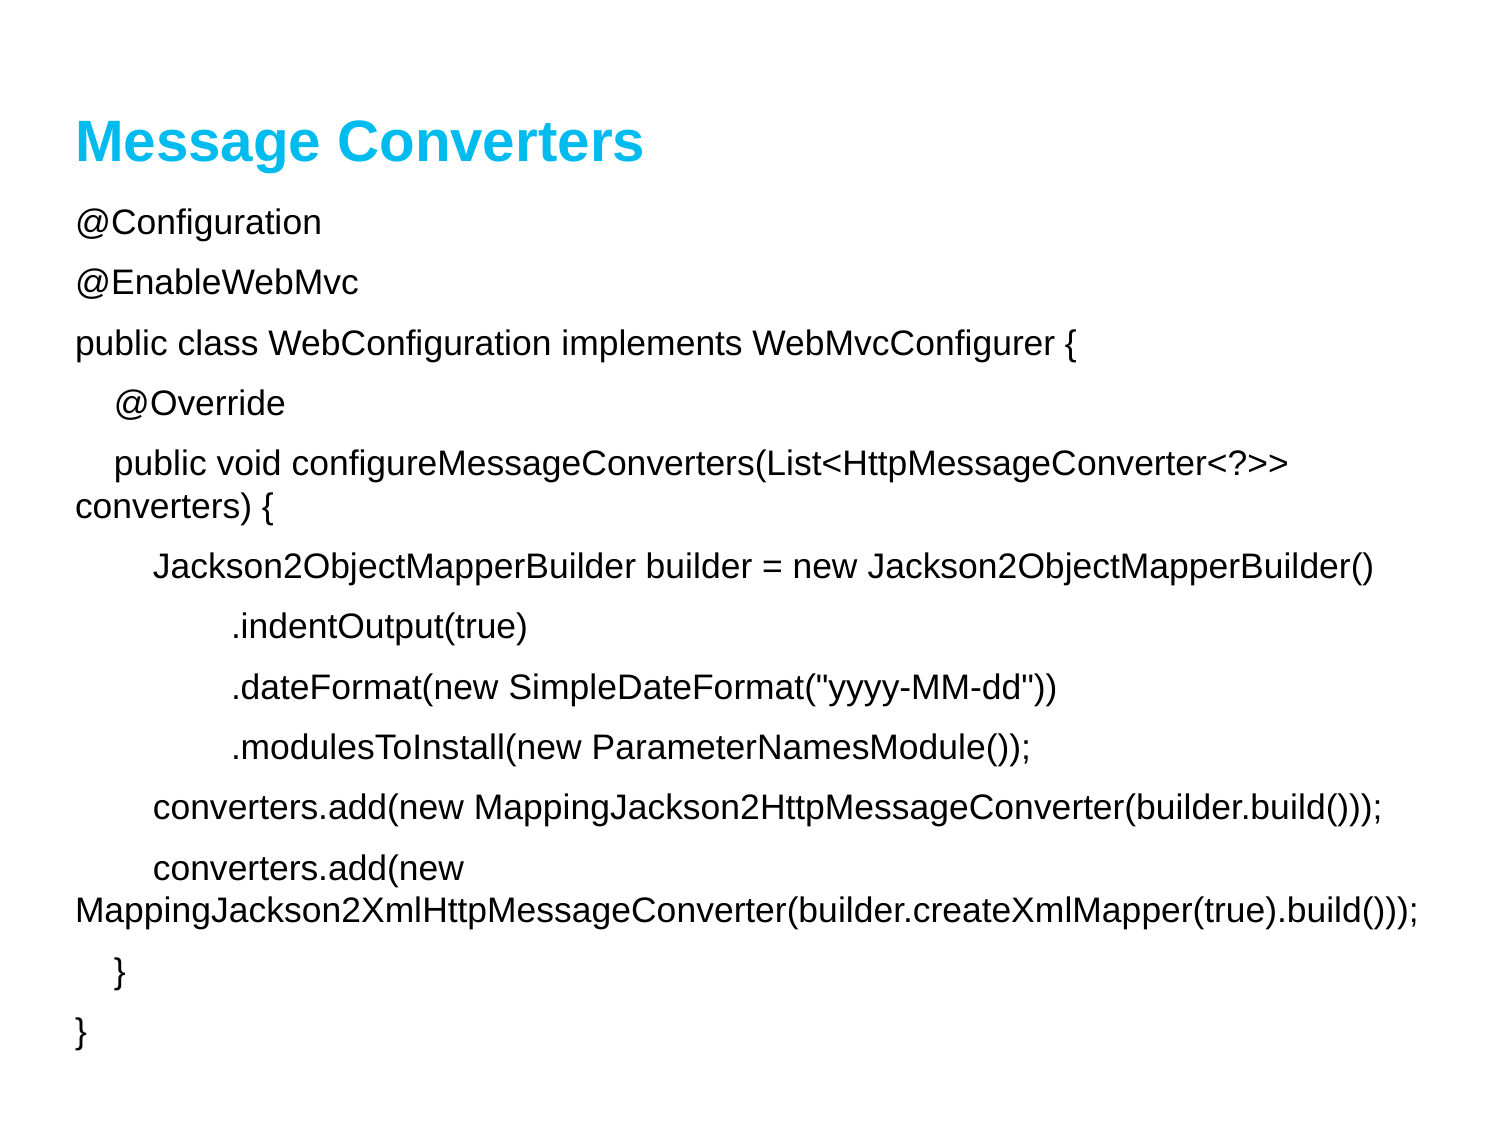

# Message Converters
@Configuration
@EnableWebMvc
public class WebConfiguration implements WebMvcConfigurer {
    @Override
    public void configureMessageConverters(List<HttpMessageConverter<?>> converters) {
        Jackson2ObjectMapperBuilder builder = new Jackson2ObjectMapperBuilder()
                .indentOutput(true)
                .dateFormat(new SimpleDateFormat("yyyy-MM-dd"))
                .modulesToInstall(new ParameterNamesModule());
        converters.add(new MappingJackson2HttpMessageConverter(builder.build()));
        converters.add(new MappingJackson2XmlHttpMessageConverter(builder.createXmlMapper(true).build()));
    }
}